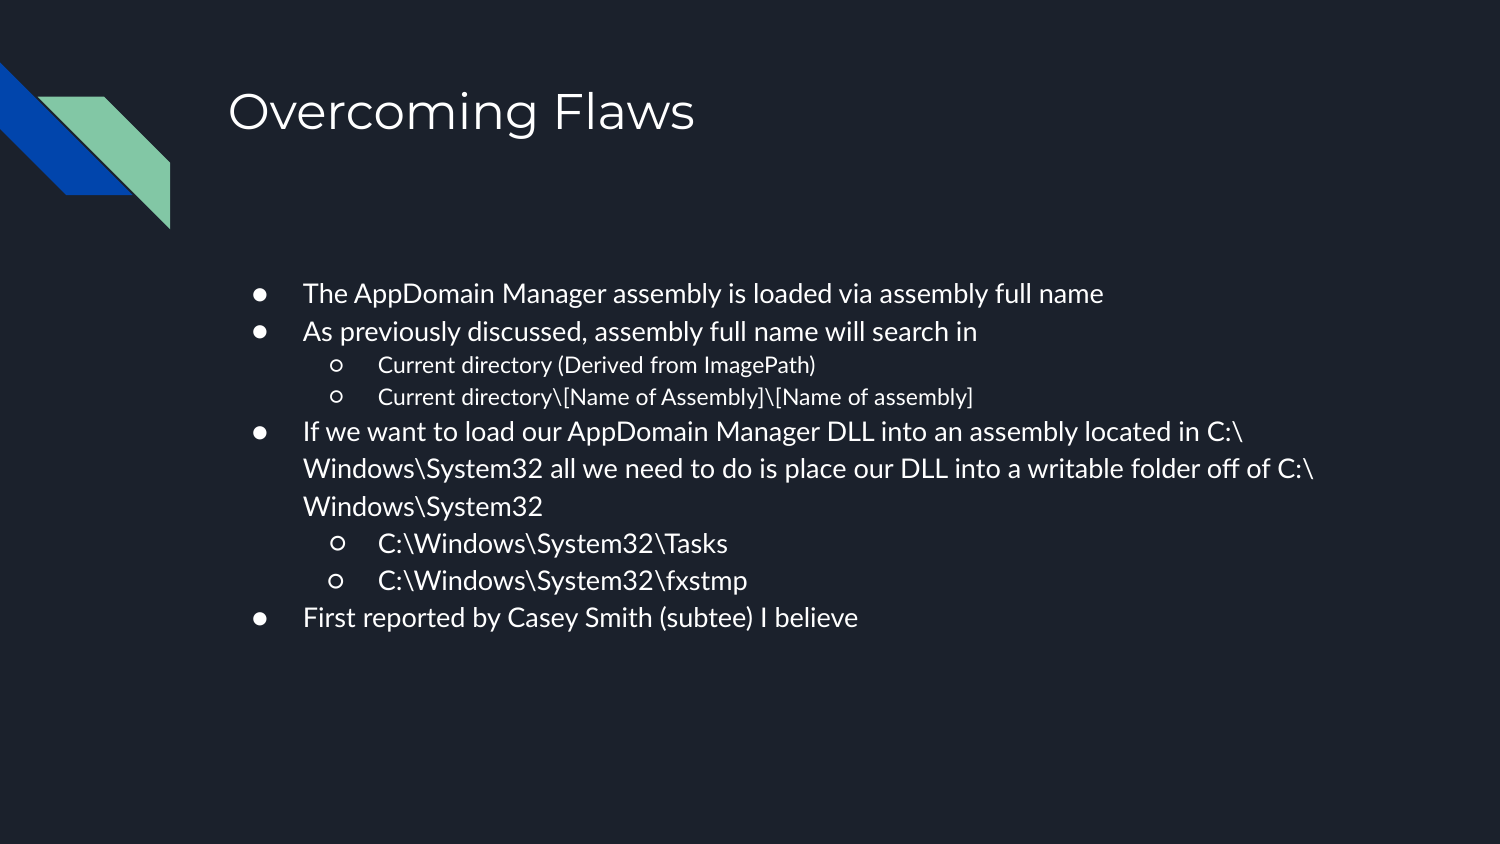

# Overcoming Flaws
The AppDomain Manager assembly is loaded via assembly full name
As previously discussed, assembly full name will search in
Current directory (Derived from ImagePath)
Current directory\[Name of Assembly]\[Name of assembly]
If we want to load our AppDomain Manager DLL into an assembly located in C:\Windows\System32 all we need to do is place our DLL into a writable folder off of C:\Windows\System32
C:\Windows\System32\Tasks
C:\Windows\System32\fxstmp
First reported by Casey Smith (subtee) I believe